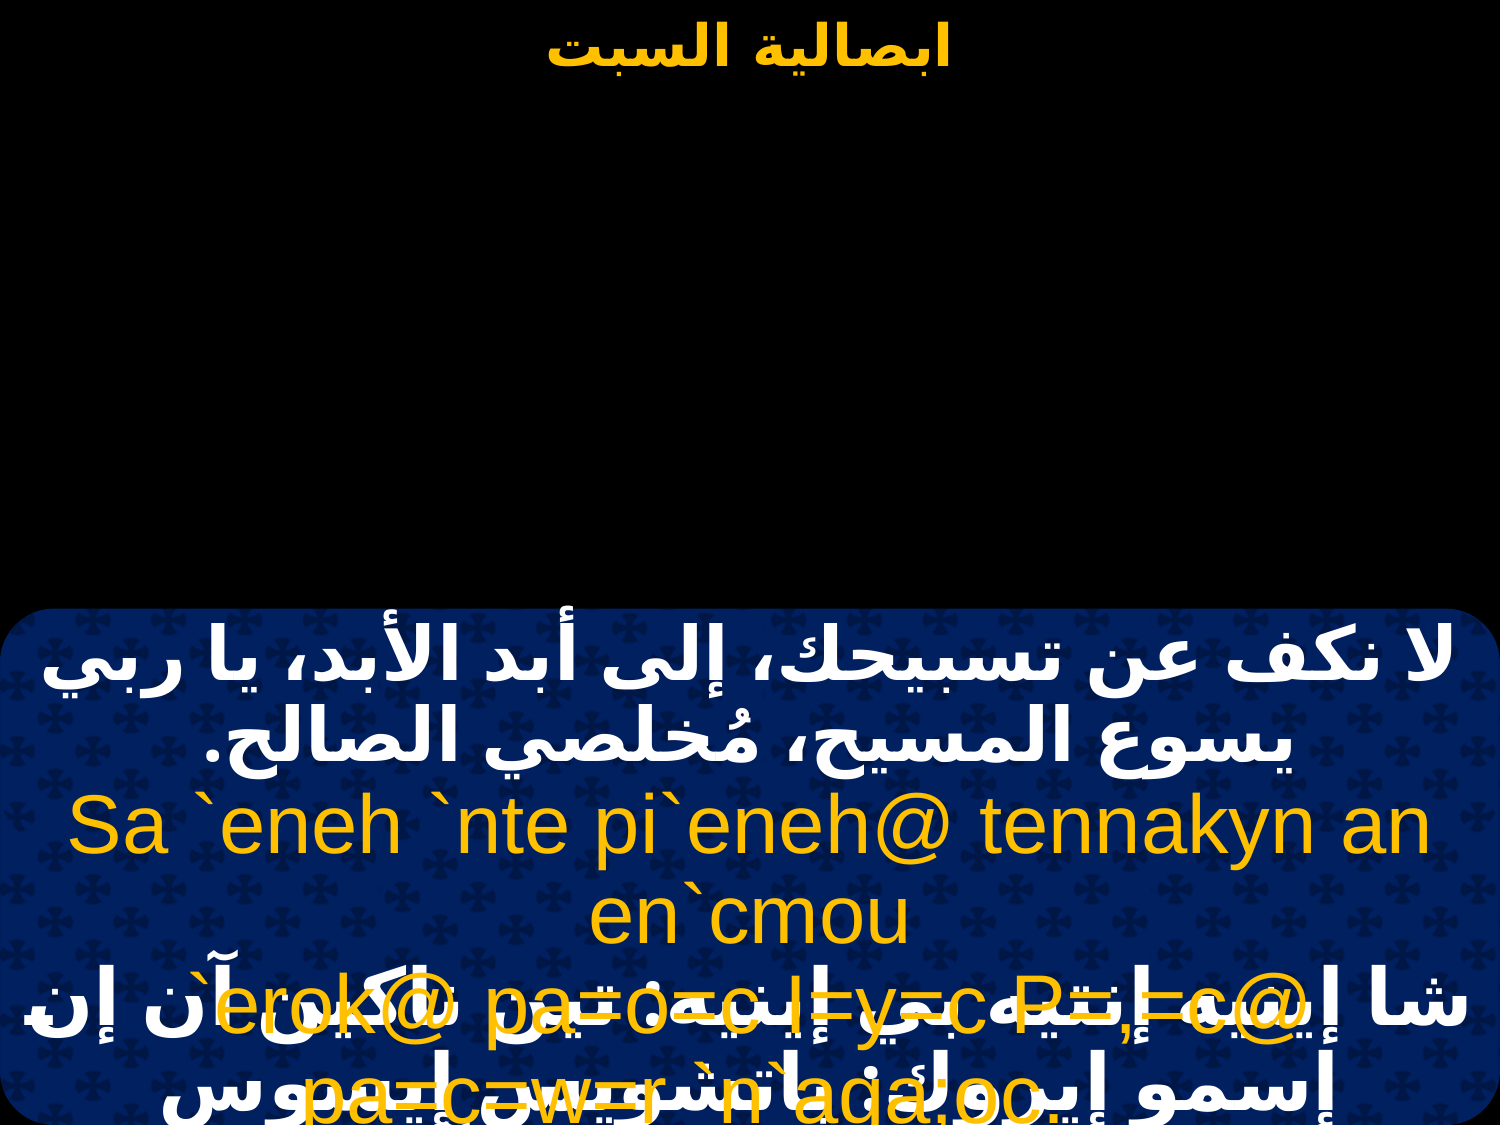

#
لا نكف عن تسبيحك، إلى أبد الأبد، يا ربي يسوع المسيح، مُخلصي الصالح.
Sa `eneh `nte pi`eneh@ tennakyn an en`cmou
`erok@ pa=o=c I=y=c P=,=c@ pa=c=w=r `n`aga;oc.
شا إينيه إنتيه بي إينيه: تين ناكين آن إن إسمو إيروك: باتشويس إيسوس بخرستوس: باسوتير إن آغاثوس.